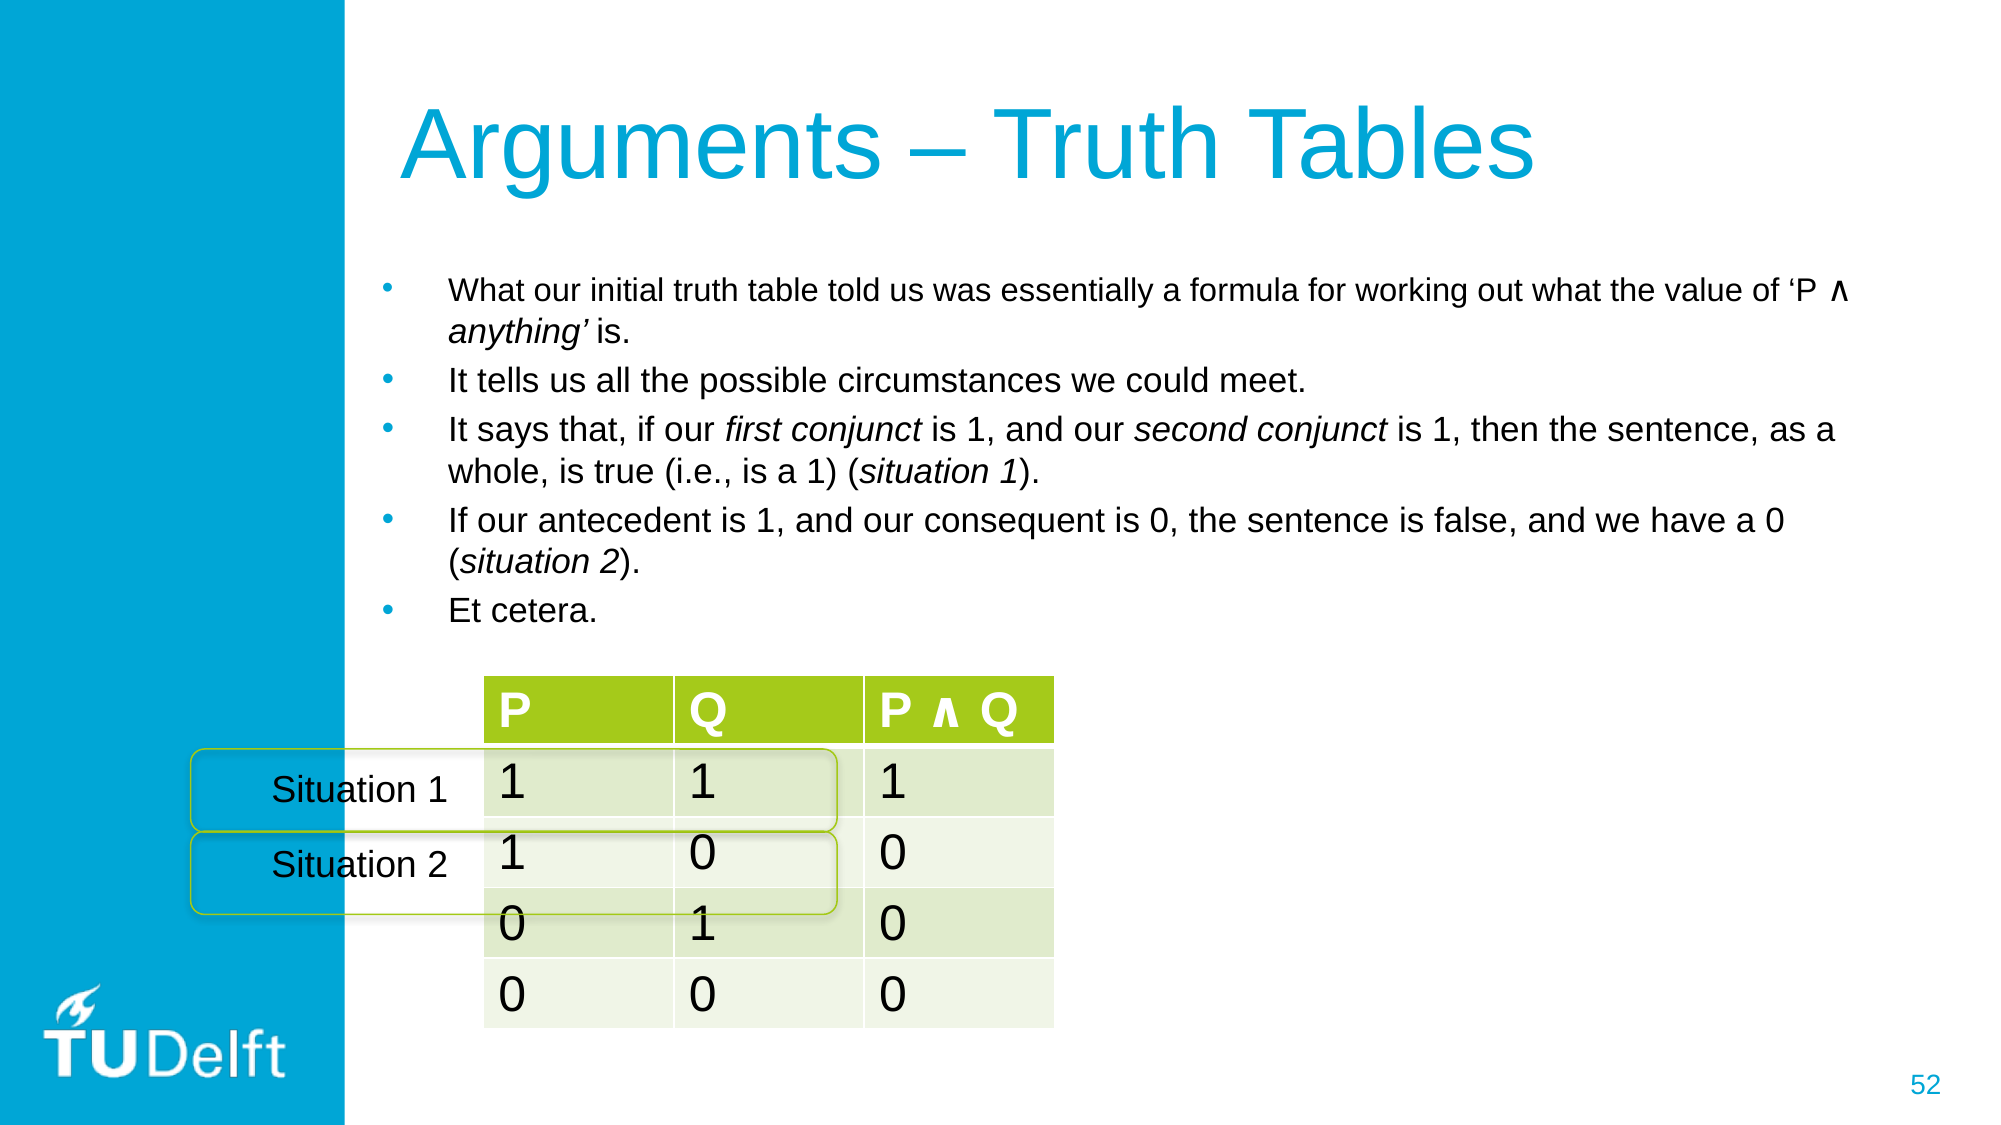

# Arguments – Truth Tables
What our initial truth table told us was essentially a formula for working out what the value of ‘P ∧ anything’ is.
It tells us all the possible circumstances we could meet.
It says that, if our first conjunct is 1, and our second conjunct is 1, then the sentence, as a whole, is true (i.e., is a 1) (situation 1).
If our antecedent is 1, and our consequent is 0, the sentence is false, and we have a 0 (situation 2).
Et cetera.

| P | Q | P ∧ Q |
| --- | --- | --- |
| 1 | 1 | 1 |
| 1 | 0 | 0 |
| 0 | 1 | 0 |
| 0 | 0 | 0 |

Situation 1

Situation 2